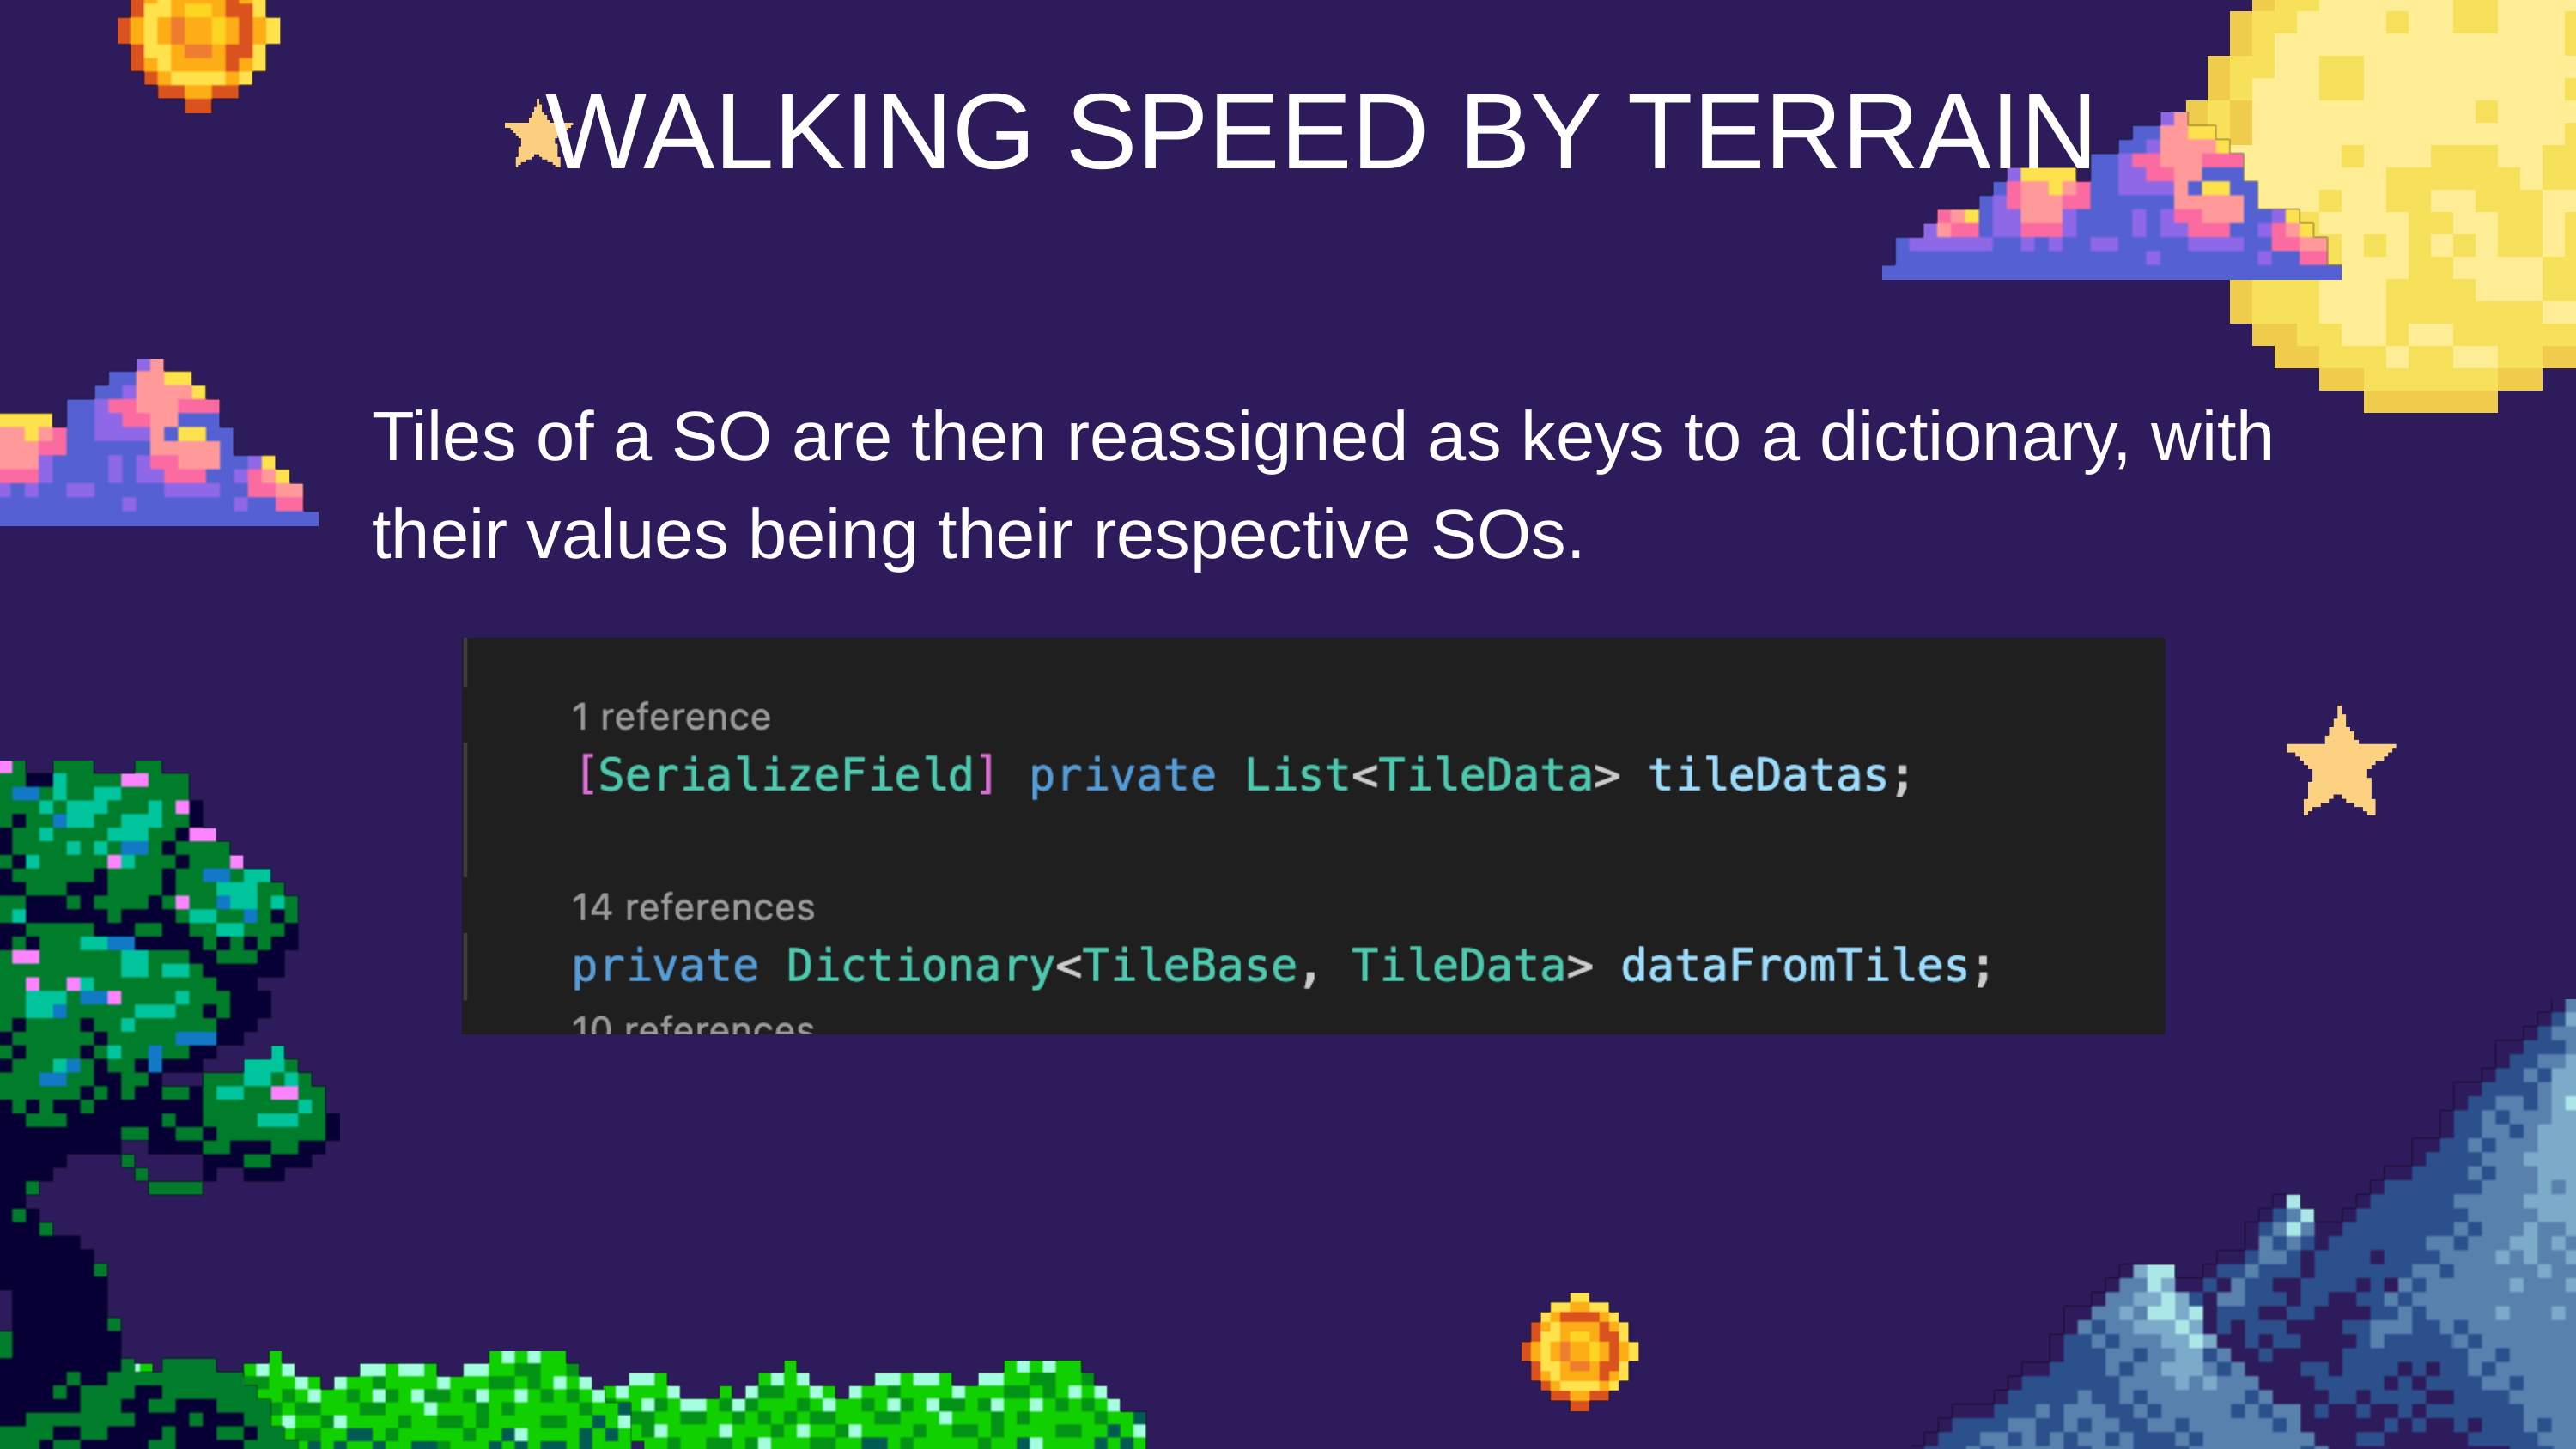

WALKING SPEED BY TERRAIN

Tiles of a SO are then reassigned as keys to a dictionary, with their values being their respective SOs.